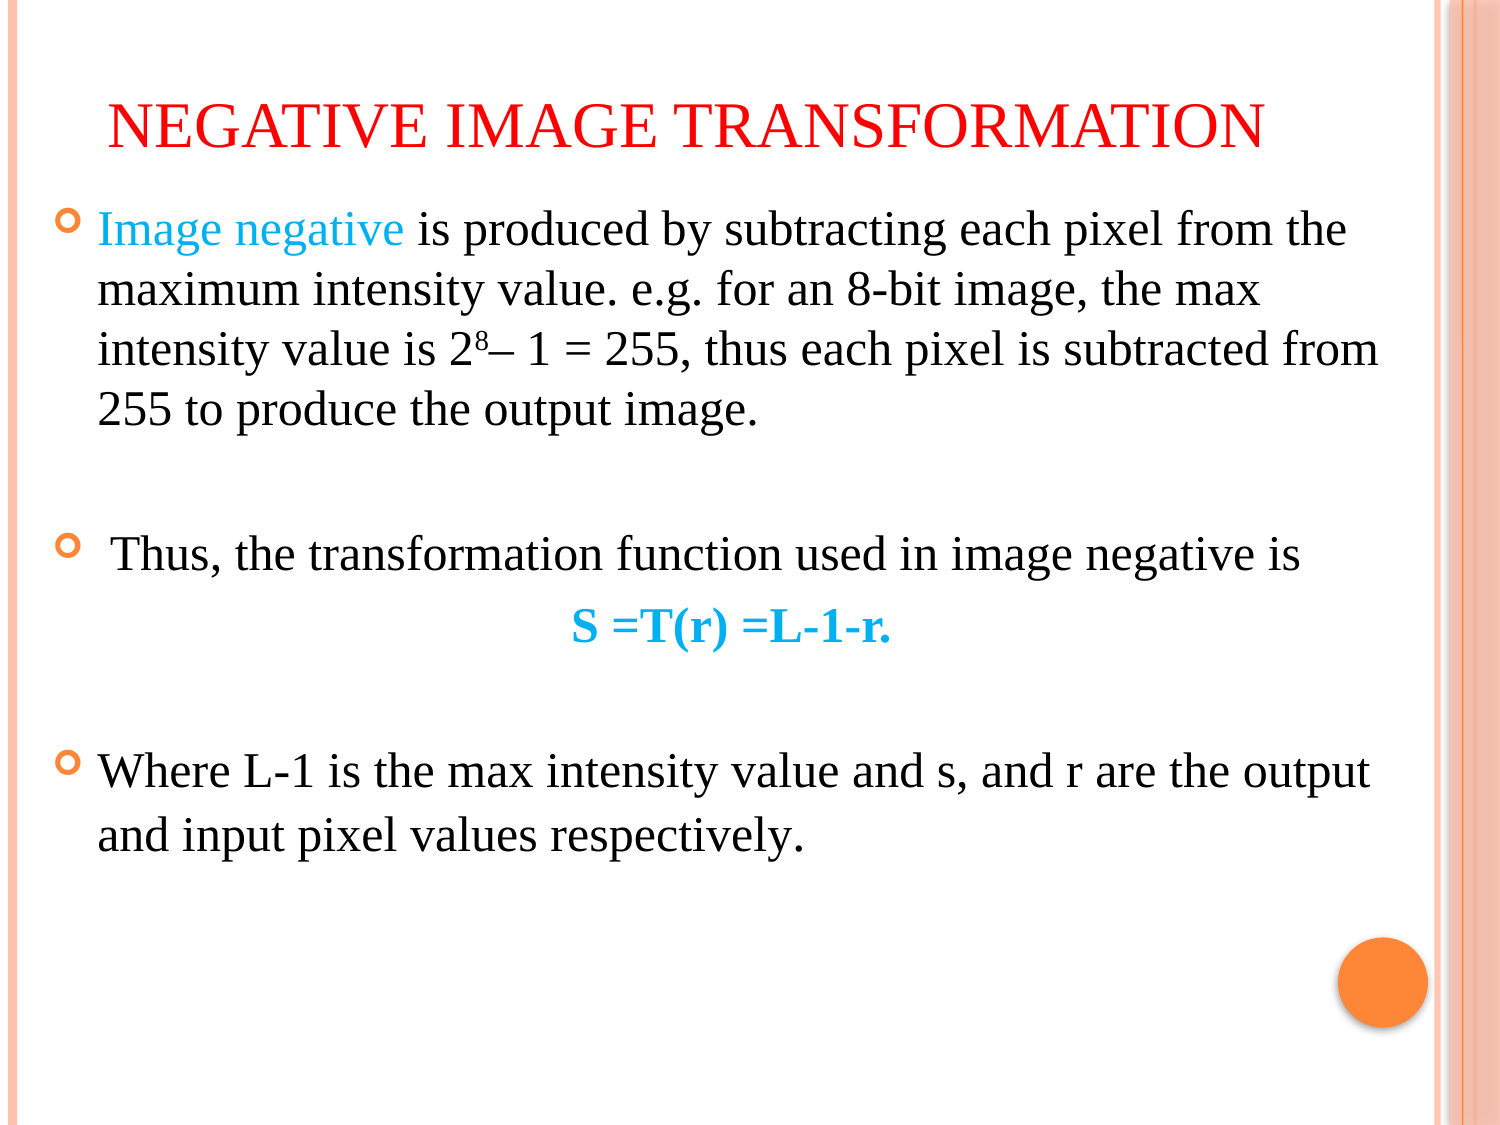

# Negative Image Transformation
Image negative is produced by subtracting each pixel from the maximum intensity value. e.g. for an 8-bit image, the max intensity value is 28– 1 = 255, thus each pixel is subtracted from 255 to produce the output image.

 Thus, the transformation function used in image negative is
S =T(r) =L-1-r.

Where L-1 is the max intensity value and s, and r are the output and input pixel values respectively.